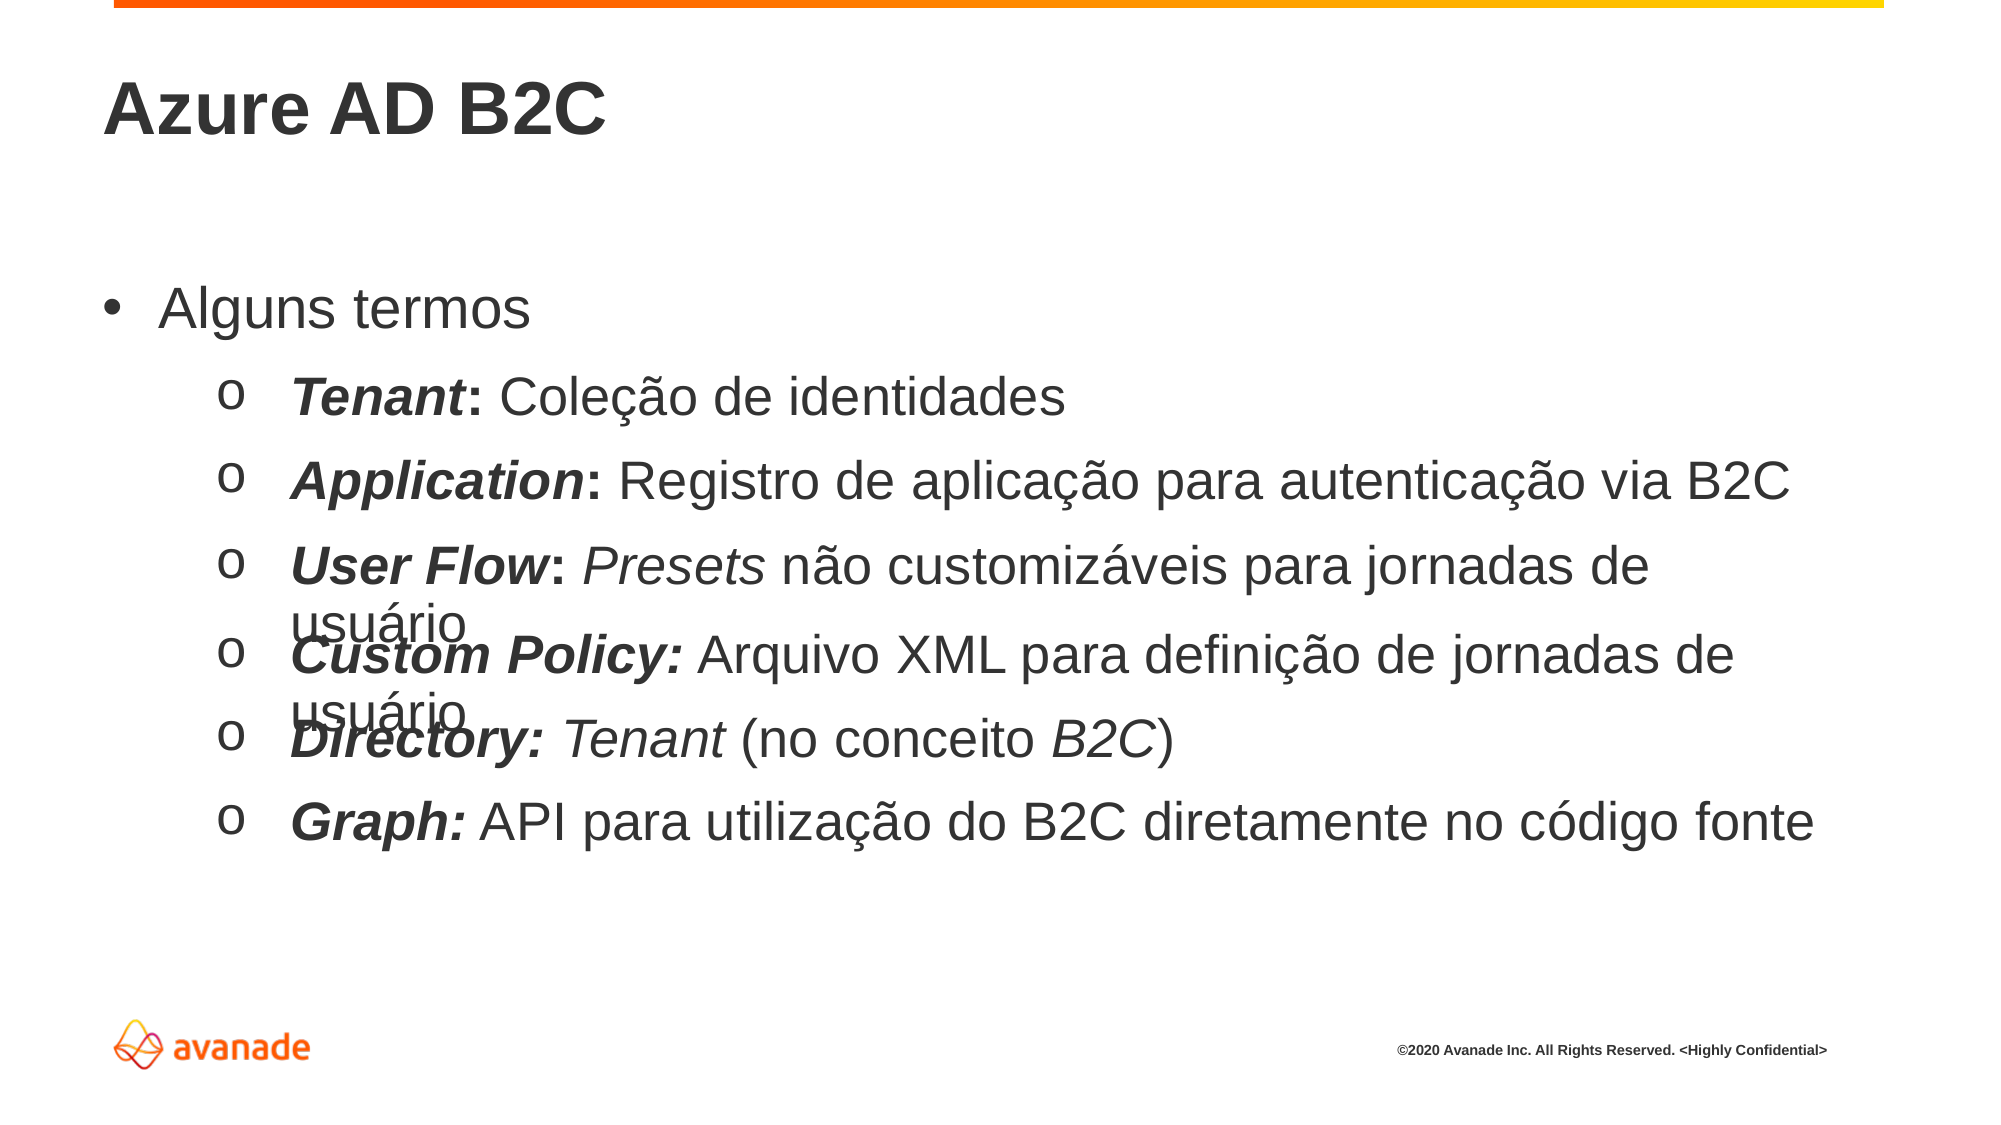

Azure AD B2C
Alguns termos
Tenant: Coleção de identidades
Application: Registro de aplicação para autenticação via B2C
User Flow: Presets não customizáveis para jornadas de usuário
Custom Policy: Arquivo XML para definição de jornadas de usuário
Directory: Tenant (no conceito B2C)
Graph: API para utilização do B2C diretamente no código fonte